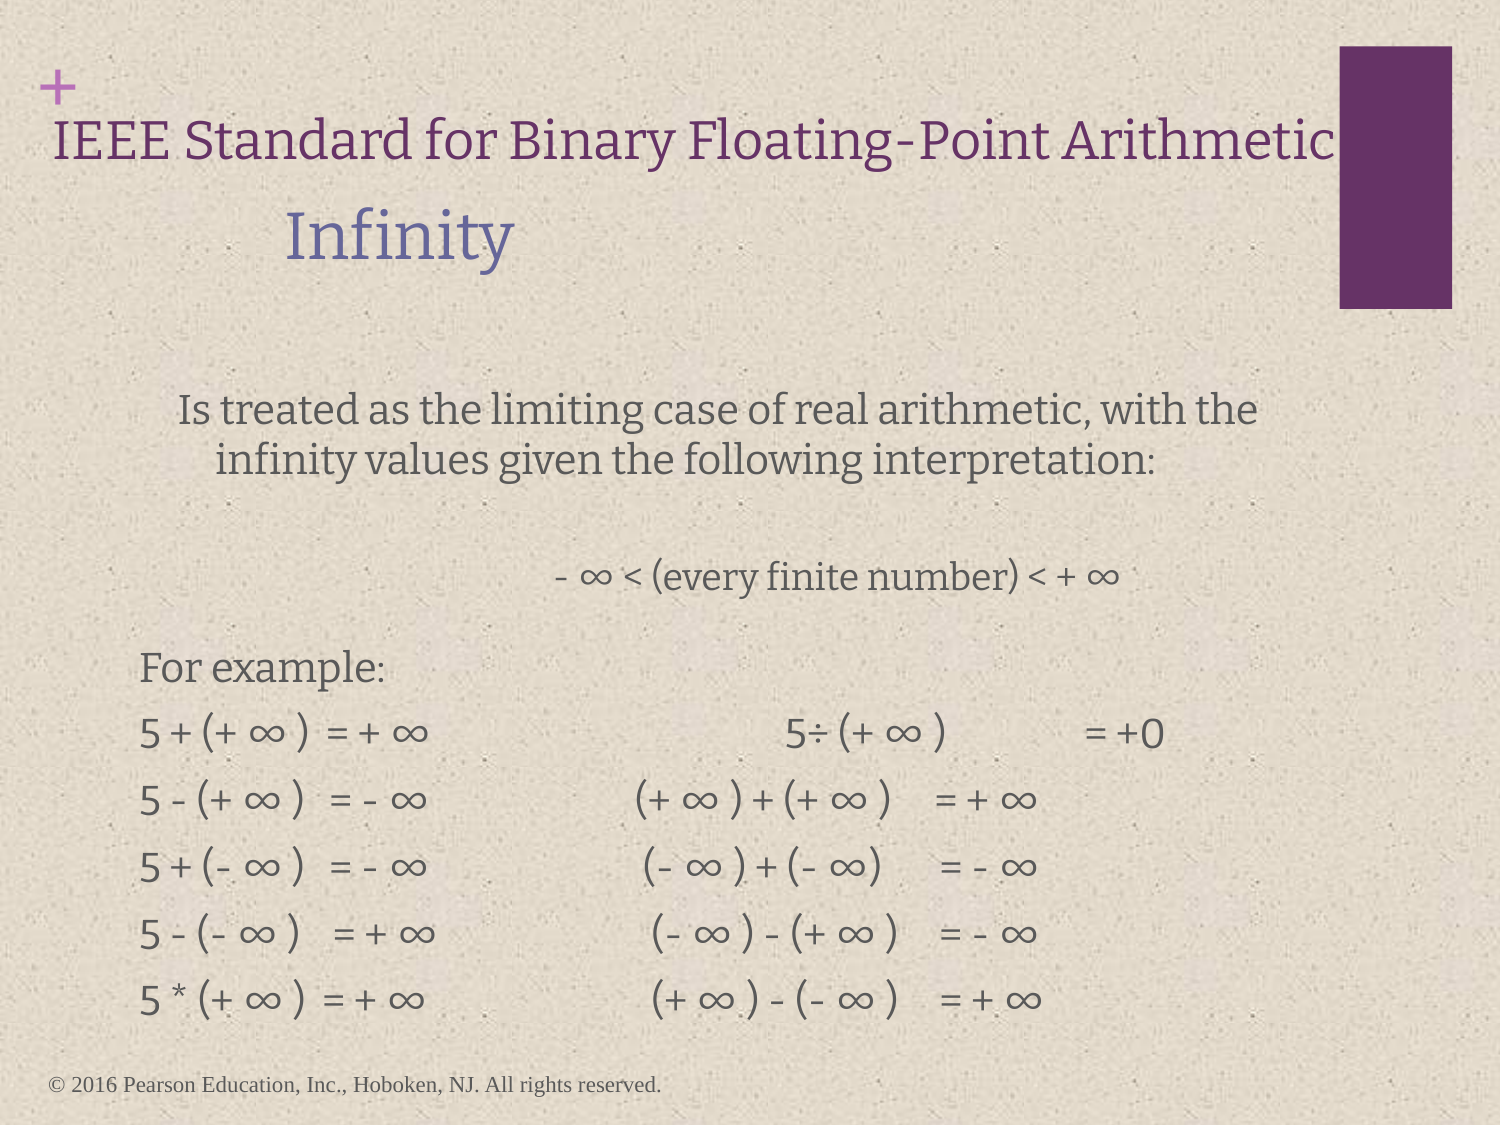

# IEEE Standard for Binary Floating-Point Arithmetic
		Infinity
Is treated as the limiting case of real arithmetic, with the infinity values given the following interpretation:

			- ∞ < (every finite number) < + ∞

For example:
5 + (+ ∞ )  = + ∞		 	 5÷ (+ ∞ ) 	 = +0
5 - (+ ∞ )   = - ∞  		 (+ ∞ ) + (+ ∞ ) 	 = + ∞
5 + (- ∞ )   = - ∞  		  (- ∞ ) + (- ∞)       = - ∞
5 - (- ∞ )    = + ∞ 		   (- ∞ ) - (+ ∞ )     = - ∞
5 * (+ ∞ )  = + ∞ 		   (+ ∞ ) - (- ∞ )     = + ∞

© 2016 Pearson Education, Inc., Hoboken, NJ. All rights reserved.